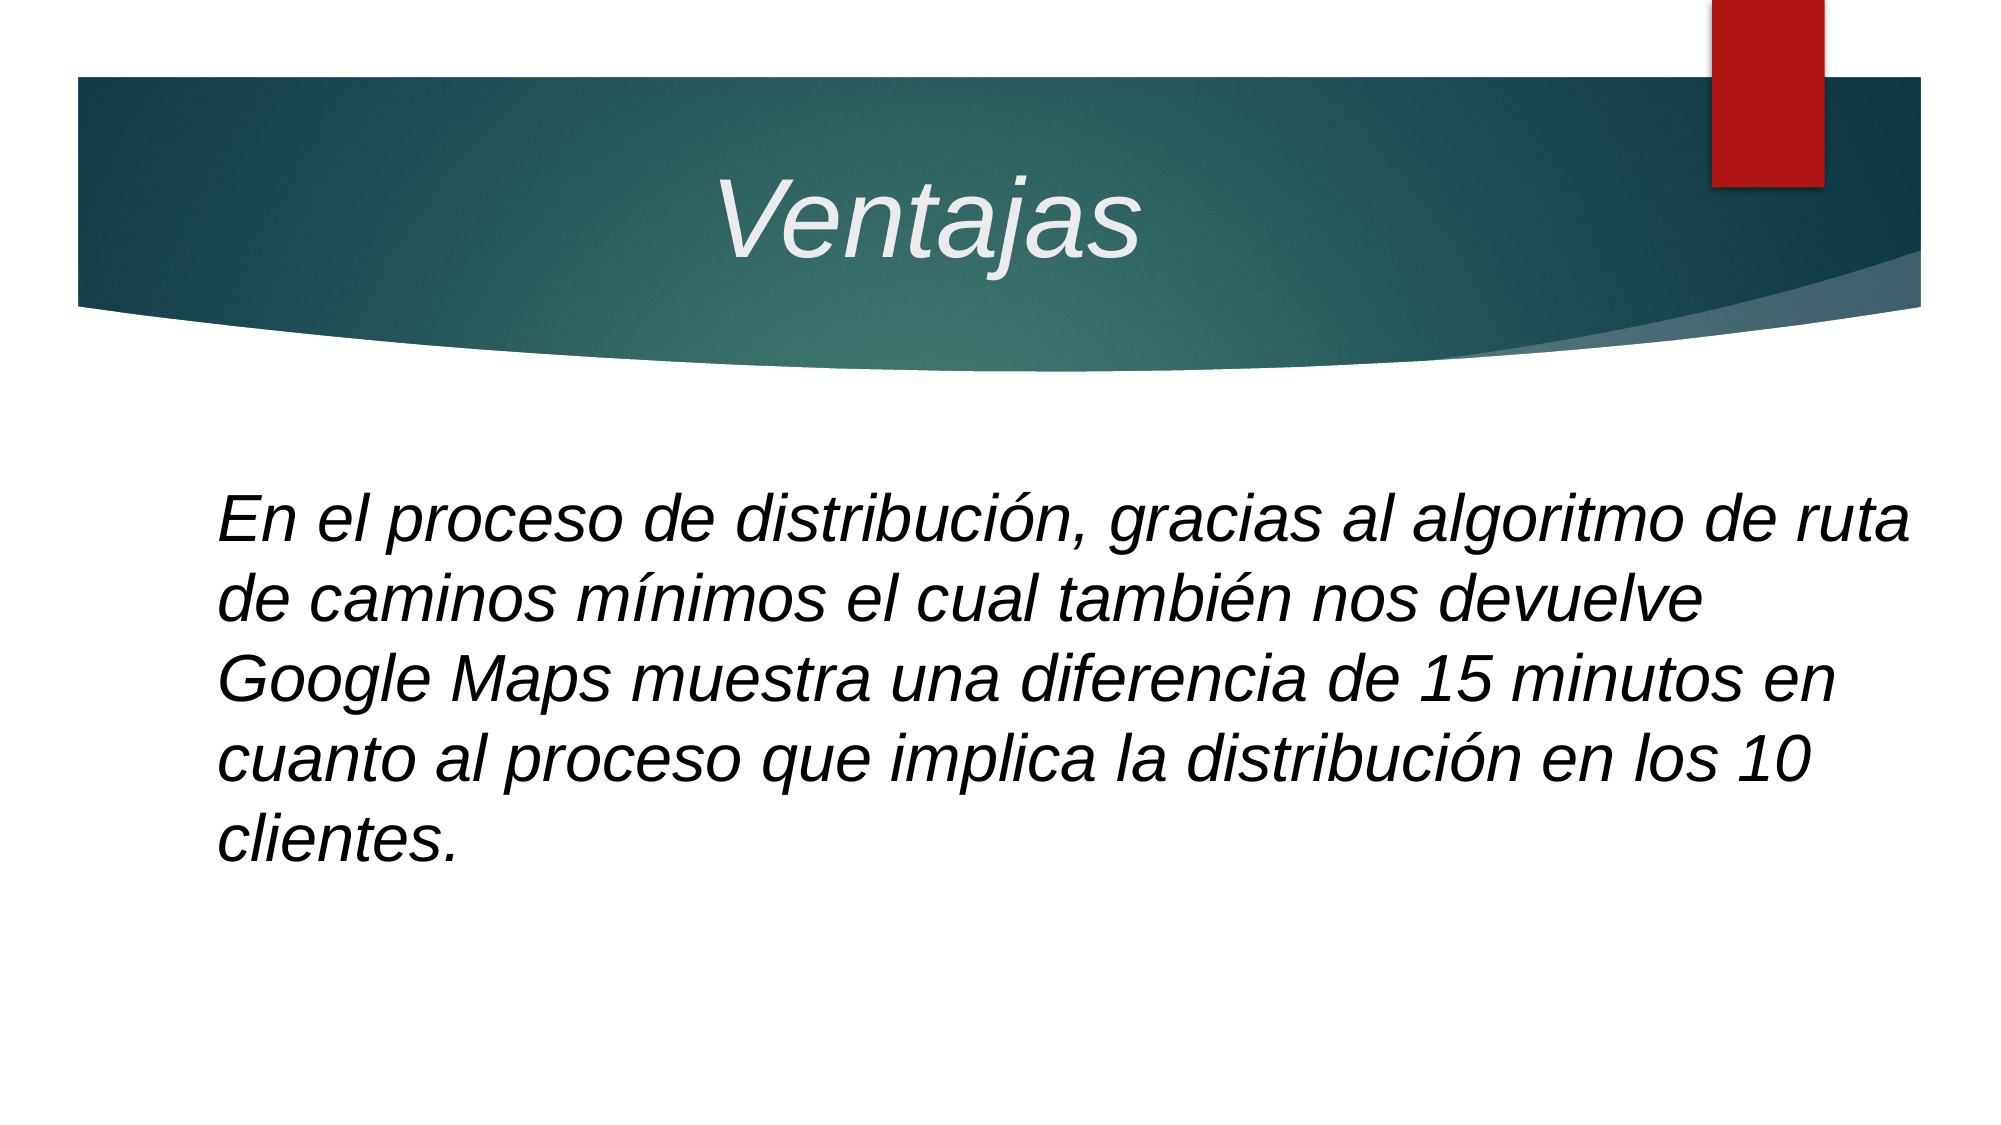

# Ventajas
En el proceso de distribución, gracias al algoritmo de ruta de caminos mínimos el cual también nos devuelve Google Maps muestra una diferencia de 15 minutos en cuanto al proceso que implica la distribución en los 10 clientes.